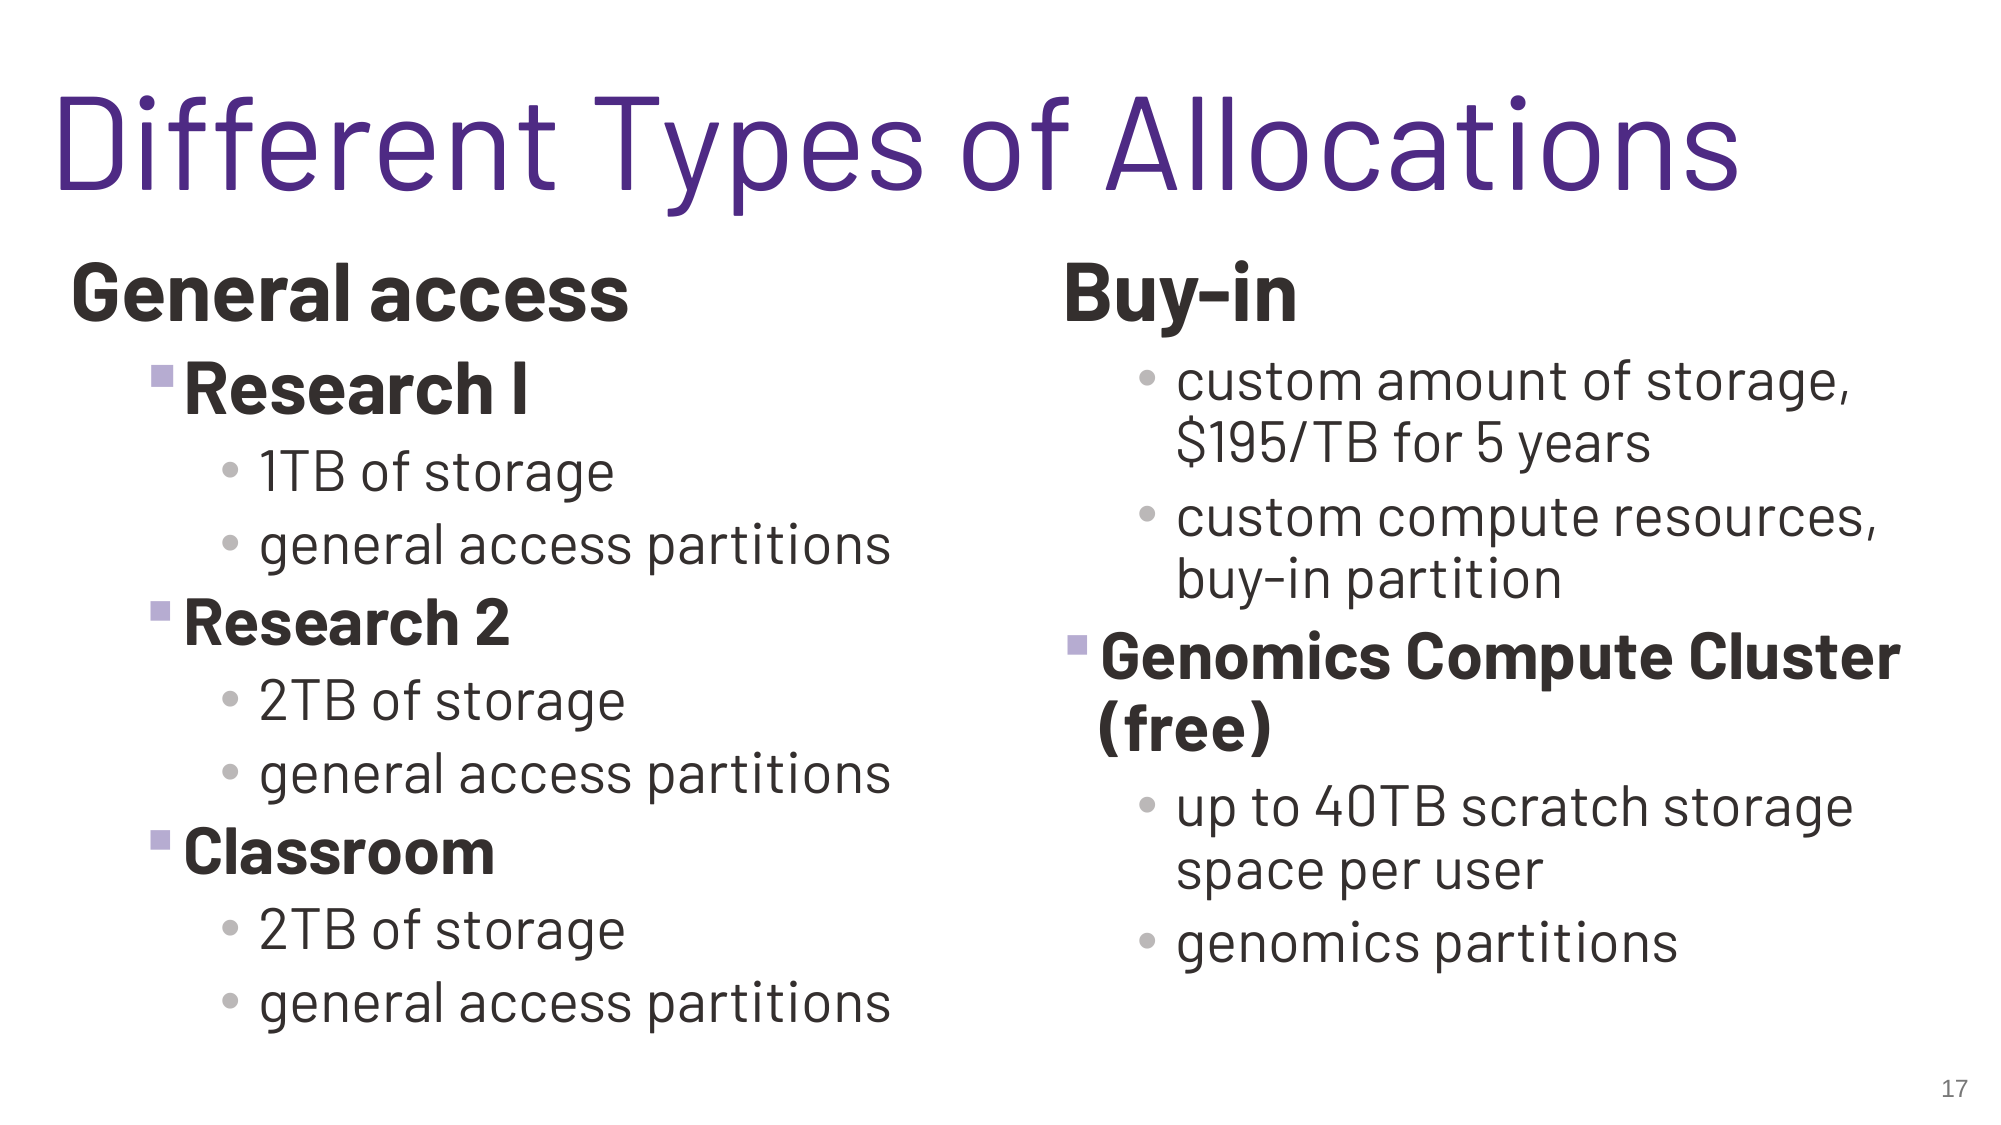

# Different Types of Allocations
General access
Research I
1TB of storage
general access partitions
Research 2
2TB of storage
general access partitions
Classroom
2TB of storage
general access partitions
Buy-in
custom amount of storage, $195/TB for 5 years
custom compute resources, buy-in partition
Genomics Compute Cluster (free)
up to 40TB scratch storage space per user
genomics partitions
17